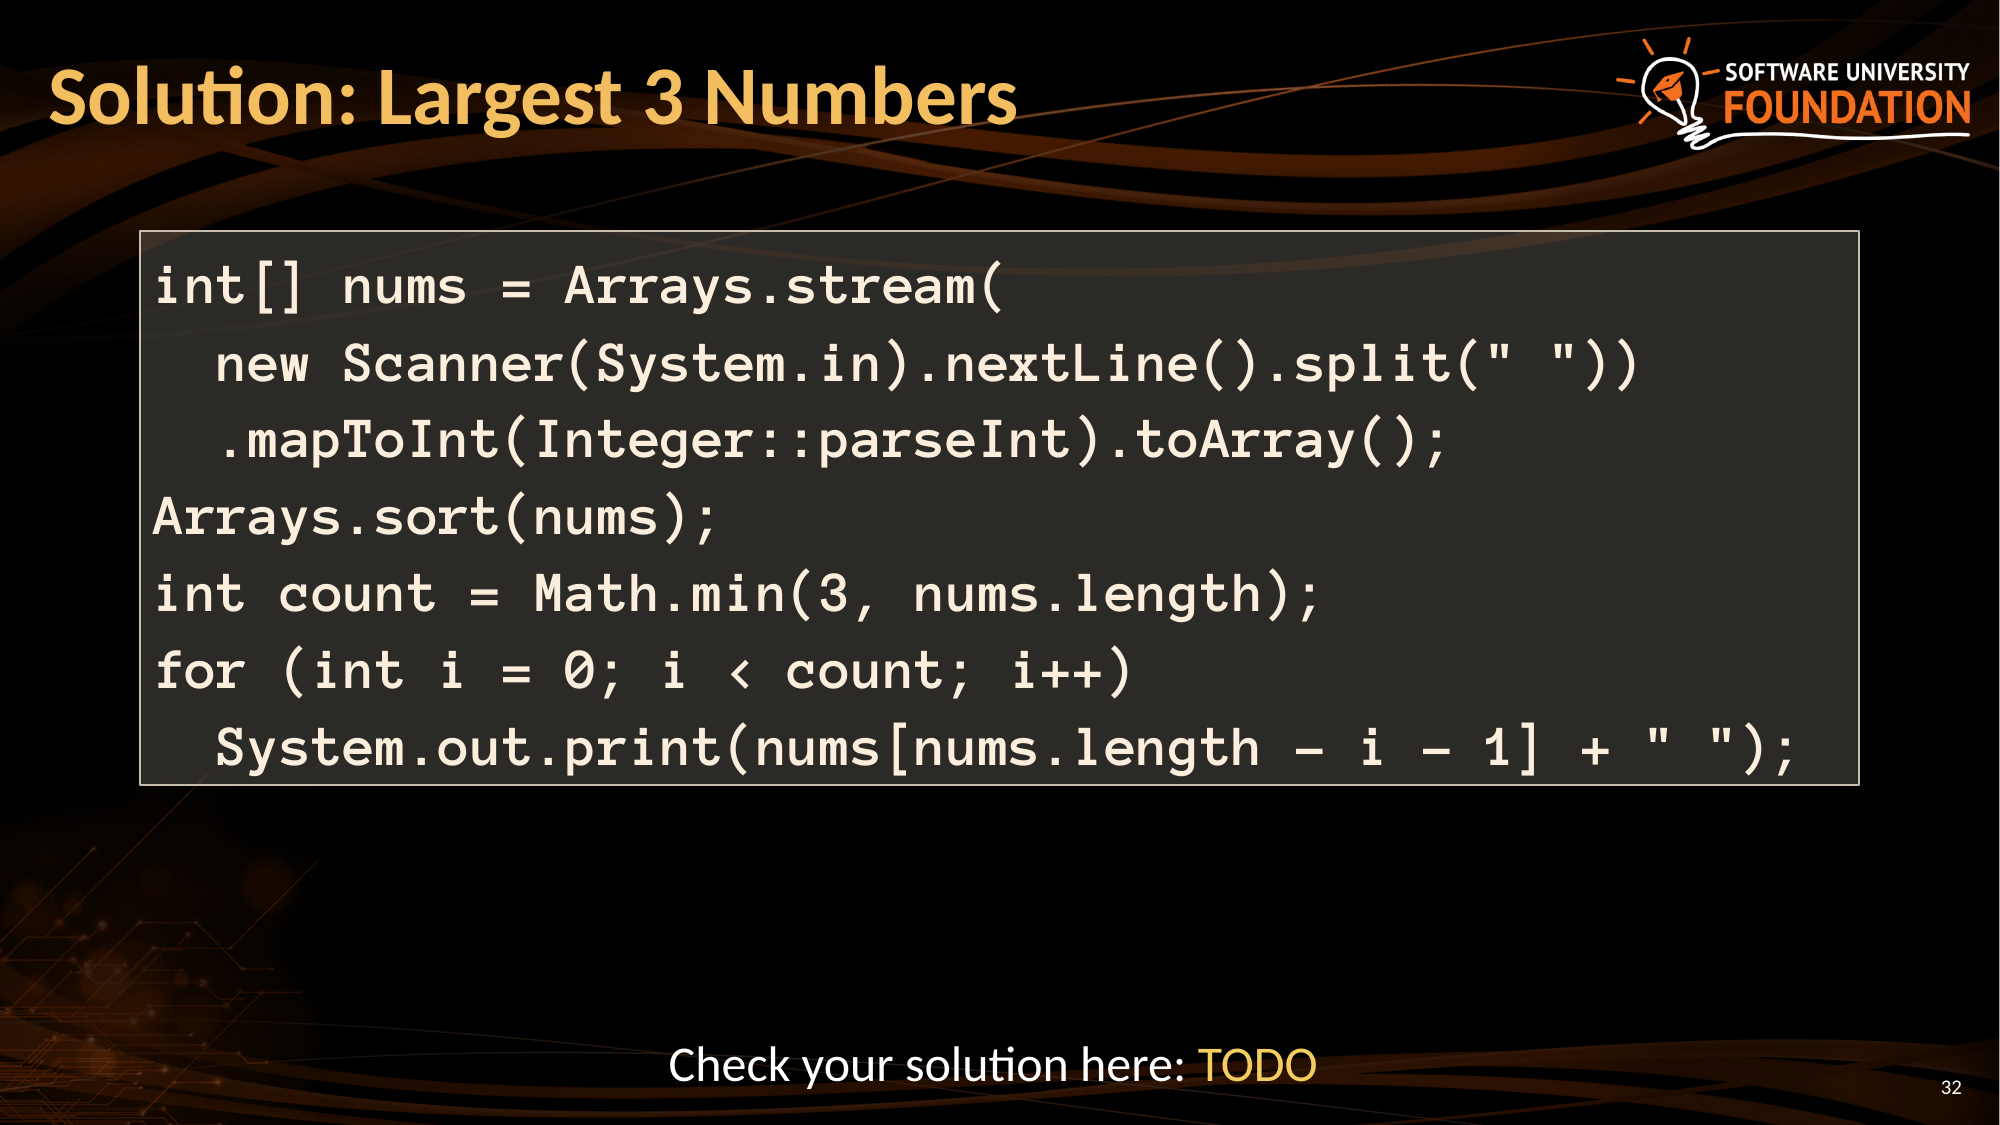

# Solution: Largest 3 Numbers
int[] nums = Arrays.stream(
  new Scanner(System.in).nextLine().split(" "))
  .mapToInt(Integer::parseInt).toArray();
Arrays.sort(nums);
int count = Math.min(3, nums.length);
for (int i = 0; i < count; i++)
  System.out.print(nums[nums.length - i - 1] + " ");
Check your solution here: TODO
32